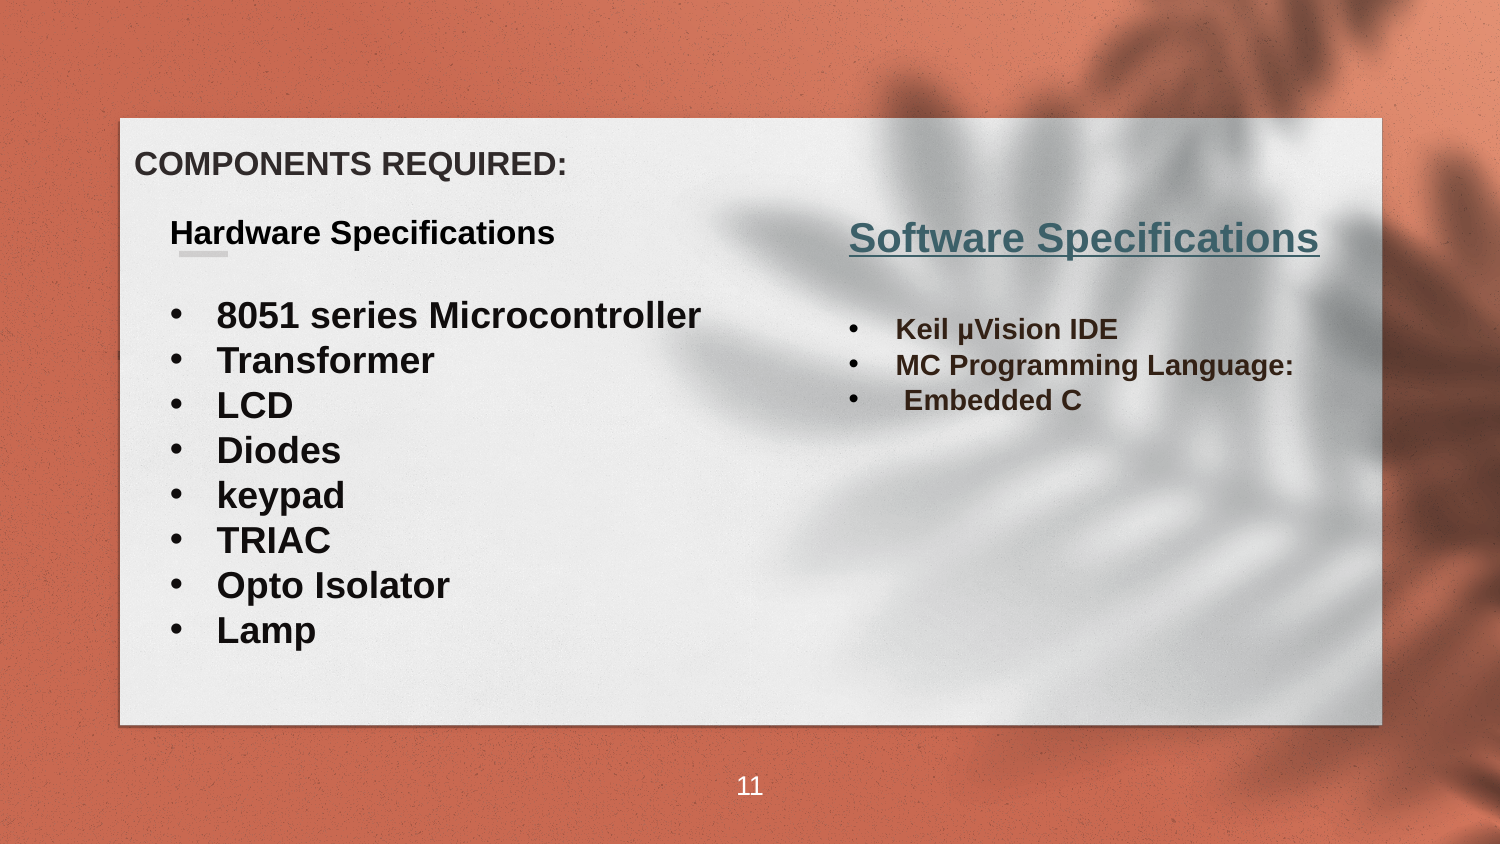

# COMPONENTS REQUIRED:
Hardware Specifications

8051 series Microcontroller
Transformer
LCD
Diodes
keypad
TRIAC
Opto Isolator
Lamp
Software Specifications

Keil µVision IDE
MC Programming Language:
 Embedded C

11